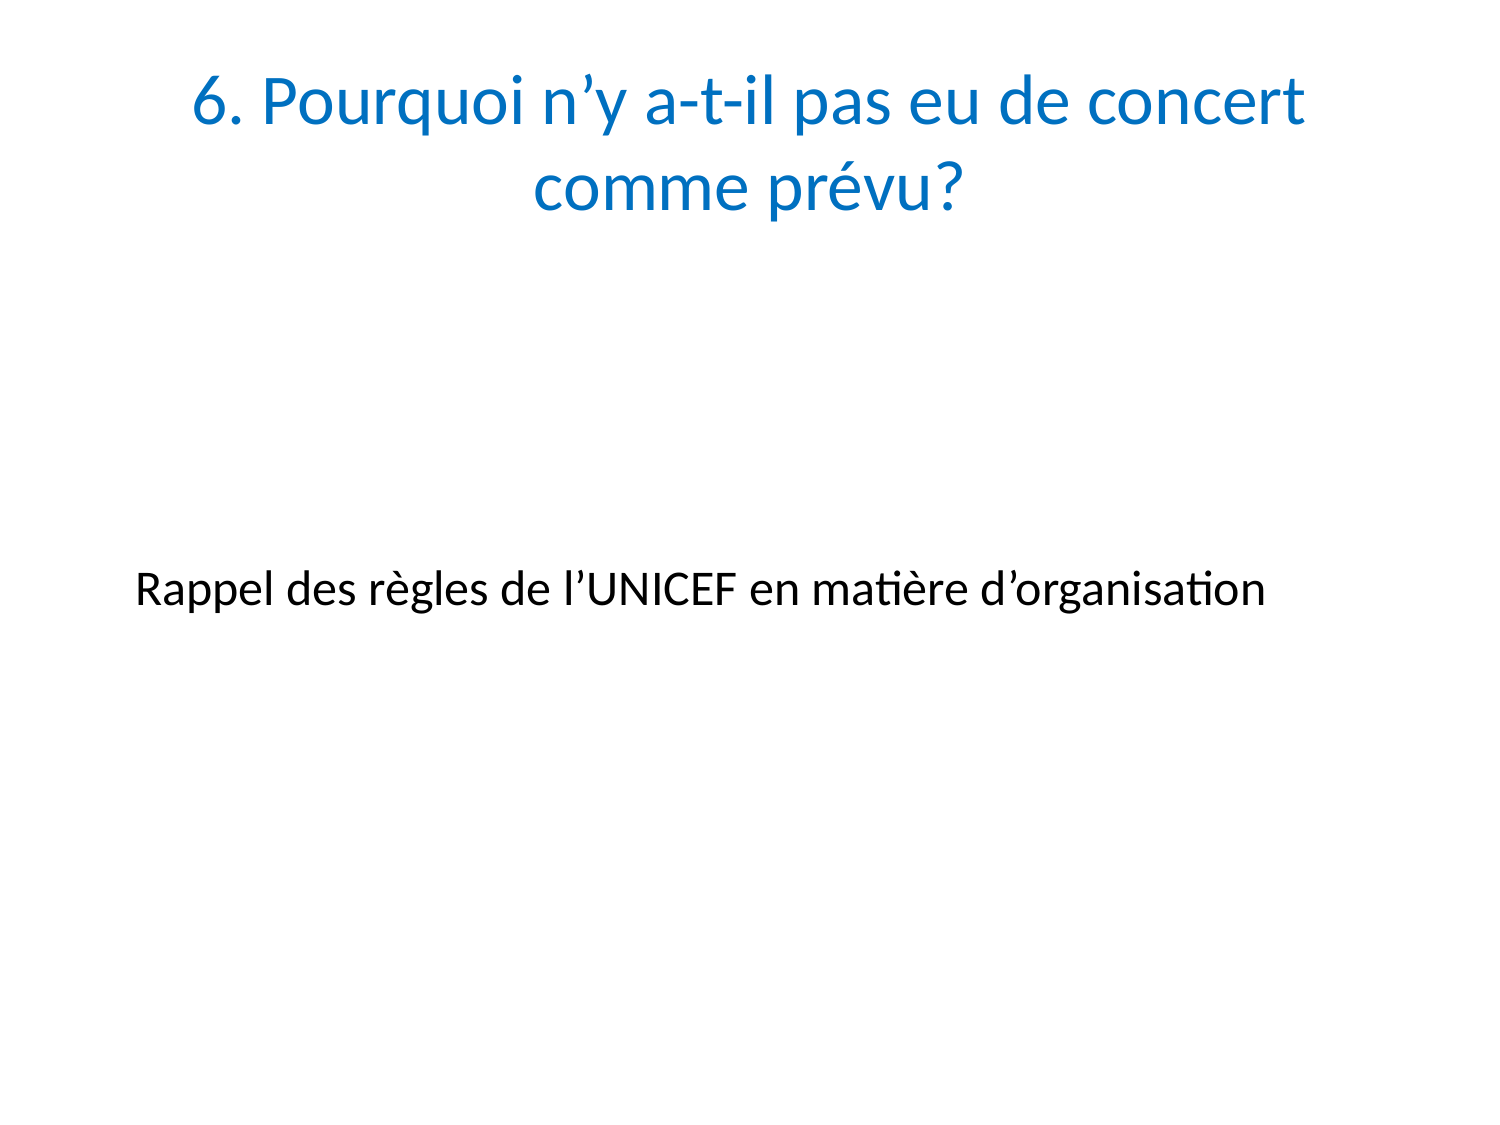

# 6. Pourquoi n’y a-t-il pas eu de concert comme prévu?

       Rappel des règles de l’UNICEF en matière d’organisation